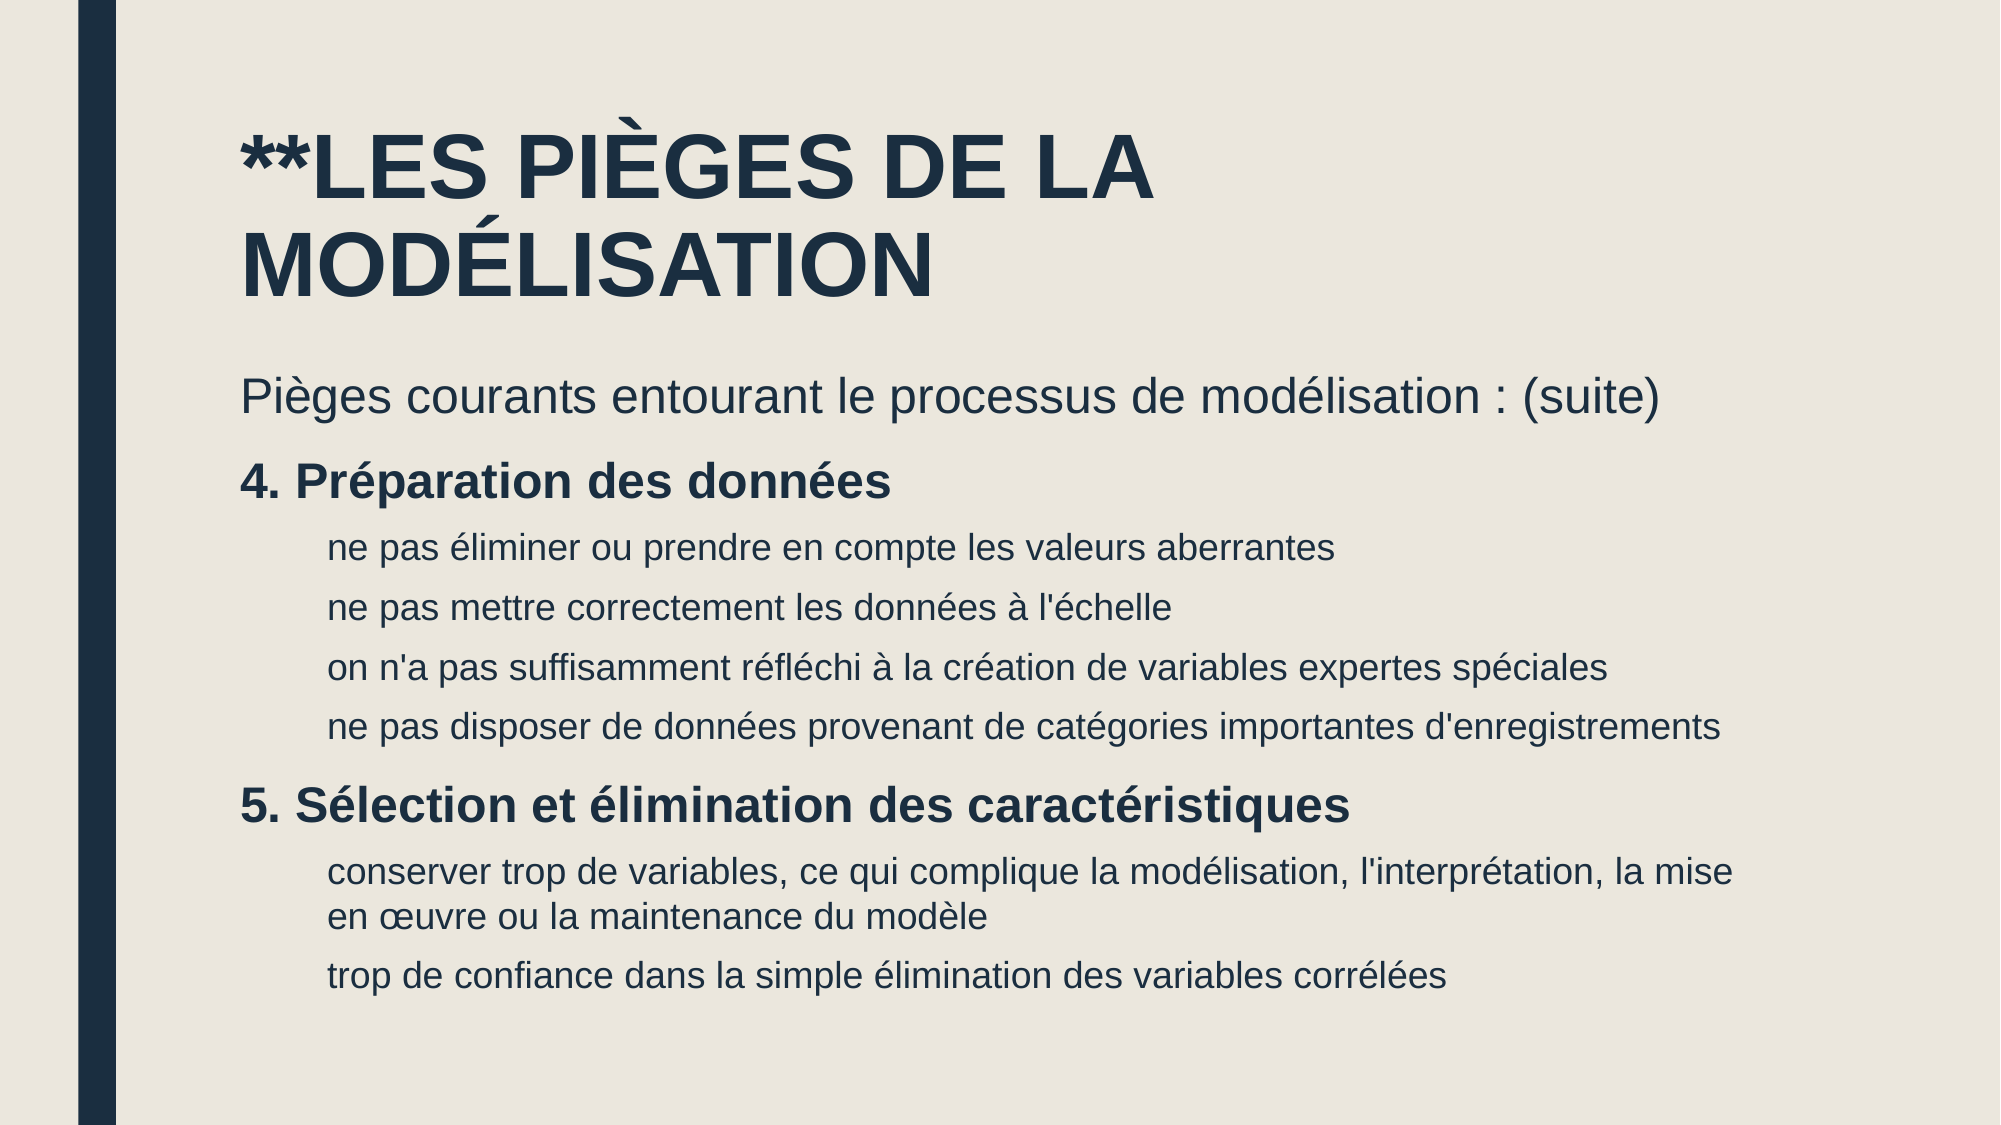

# **LES PIÈGES DE LA MODÉLISATION
Pièges courants entourant le processus de modélisation : (suite)
4. Préparation des données
ne pas éliminer ou prendre en compte les valeurs aberrantes
ne pas mettre correctement les données à l'échelle
on n'a pas suffisamment réfléchi à la création de variables expertes spéciales
ne pas disposer de données provenant de catégories importantes d'enregistrements
5. Sélection et élimination des caractéristiques
conserver trop de variables, ce qui complique la modélisation, l'interprétation, la mise en œuvre ou la maintenance du modèle
trop de confiance dans la simple élimination des variables corrélées